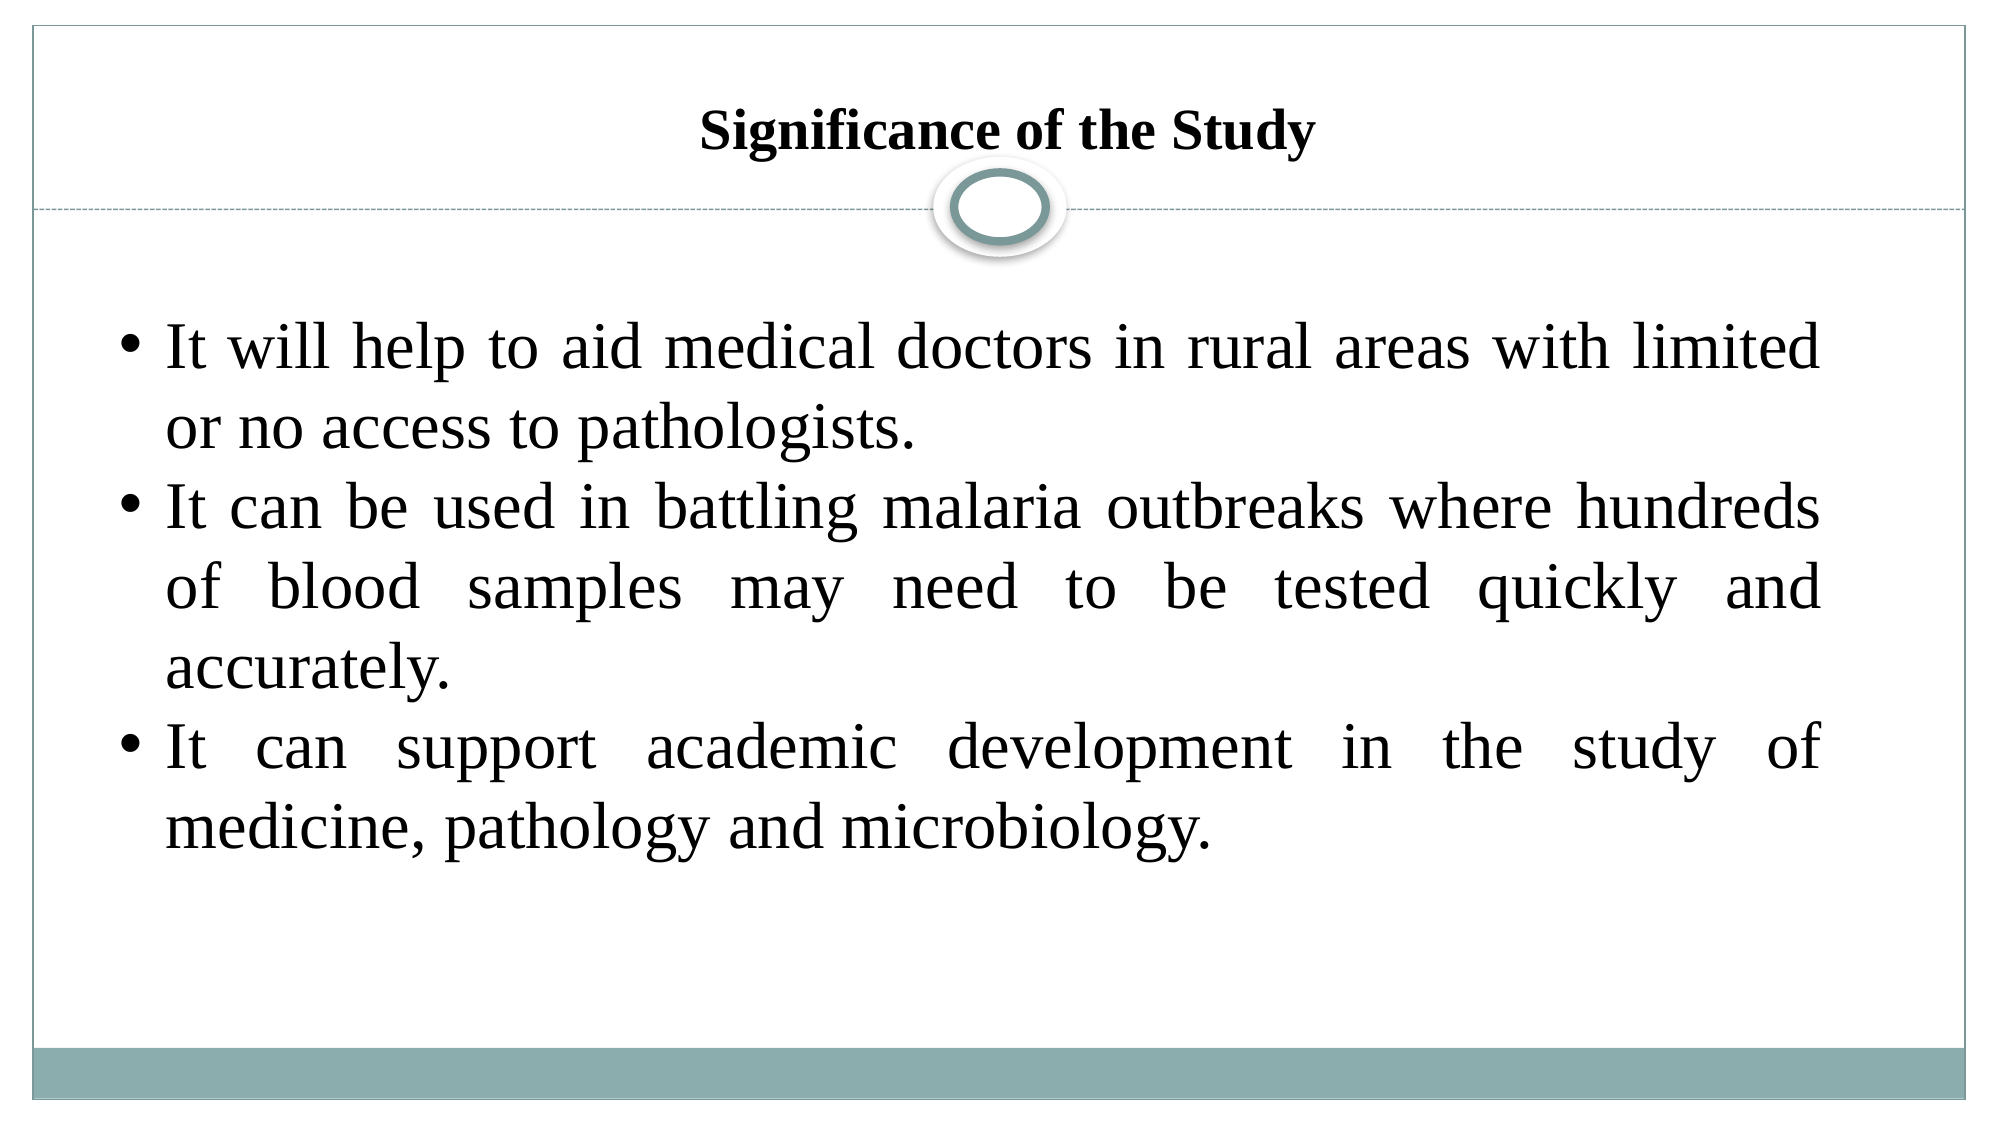

Significance of the Study

It will help to aid medical doctors in rural areas with limited or no access to pathologists.
It can be used in battling malaria outbreaks where hundreds of blood samples may need to be tested quickly and accurately.
It can support academic development in the study of medicine, pathology and microbiology.